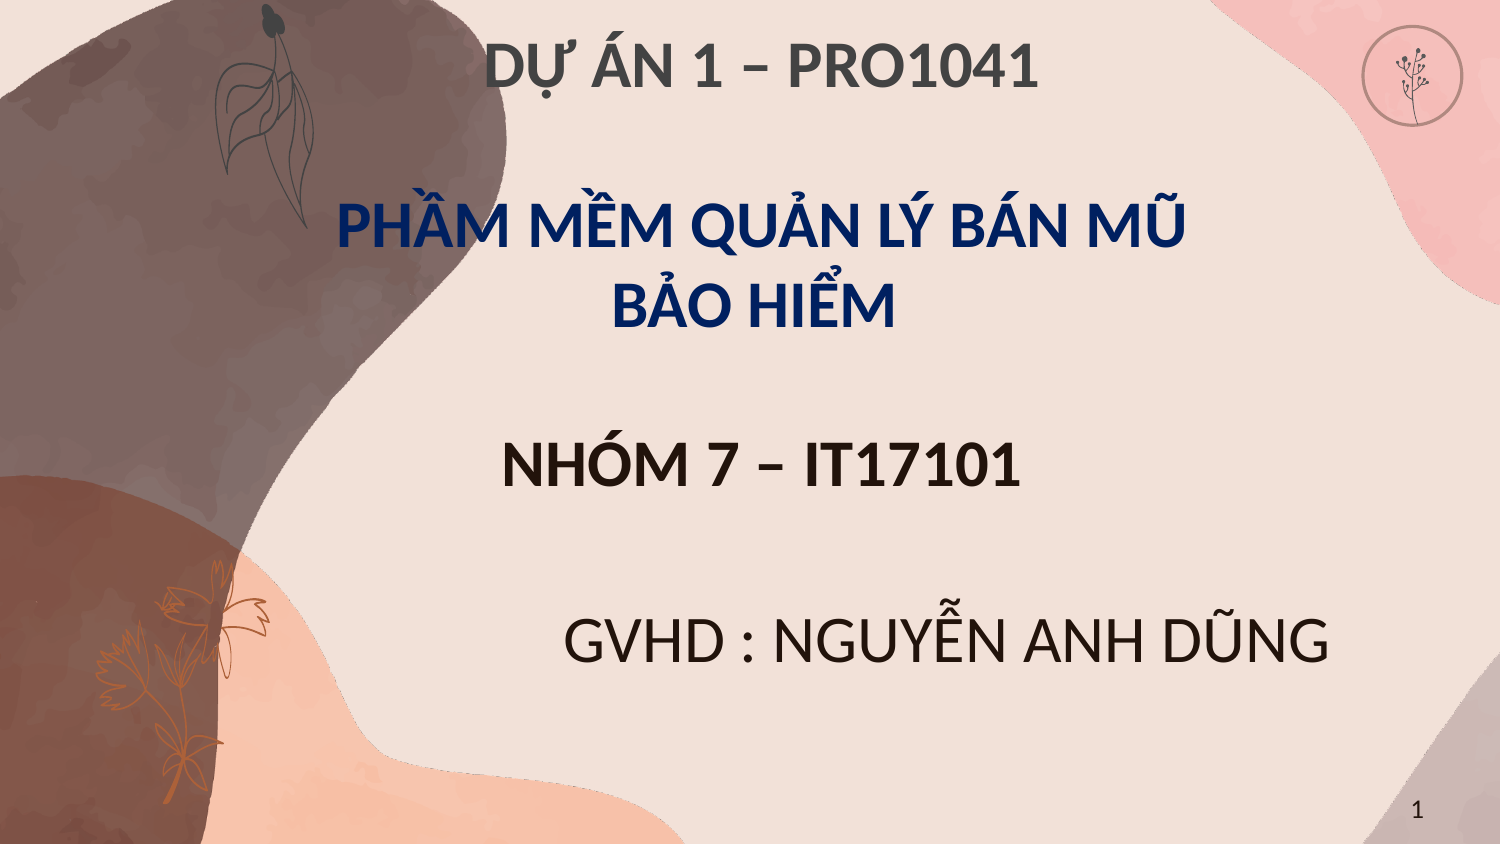

# DỰ ÁN 1 – PRO1041 PHẦM MỀM QUẢN LÝ BÁN MŨ BẢO HIỂM NHÓM 7 – IT17101

GVHD : NGUYỄN ANH DŨNG
1